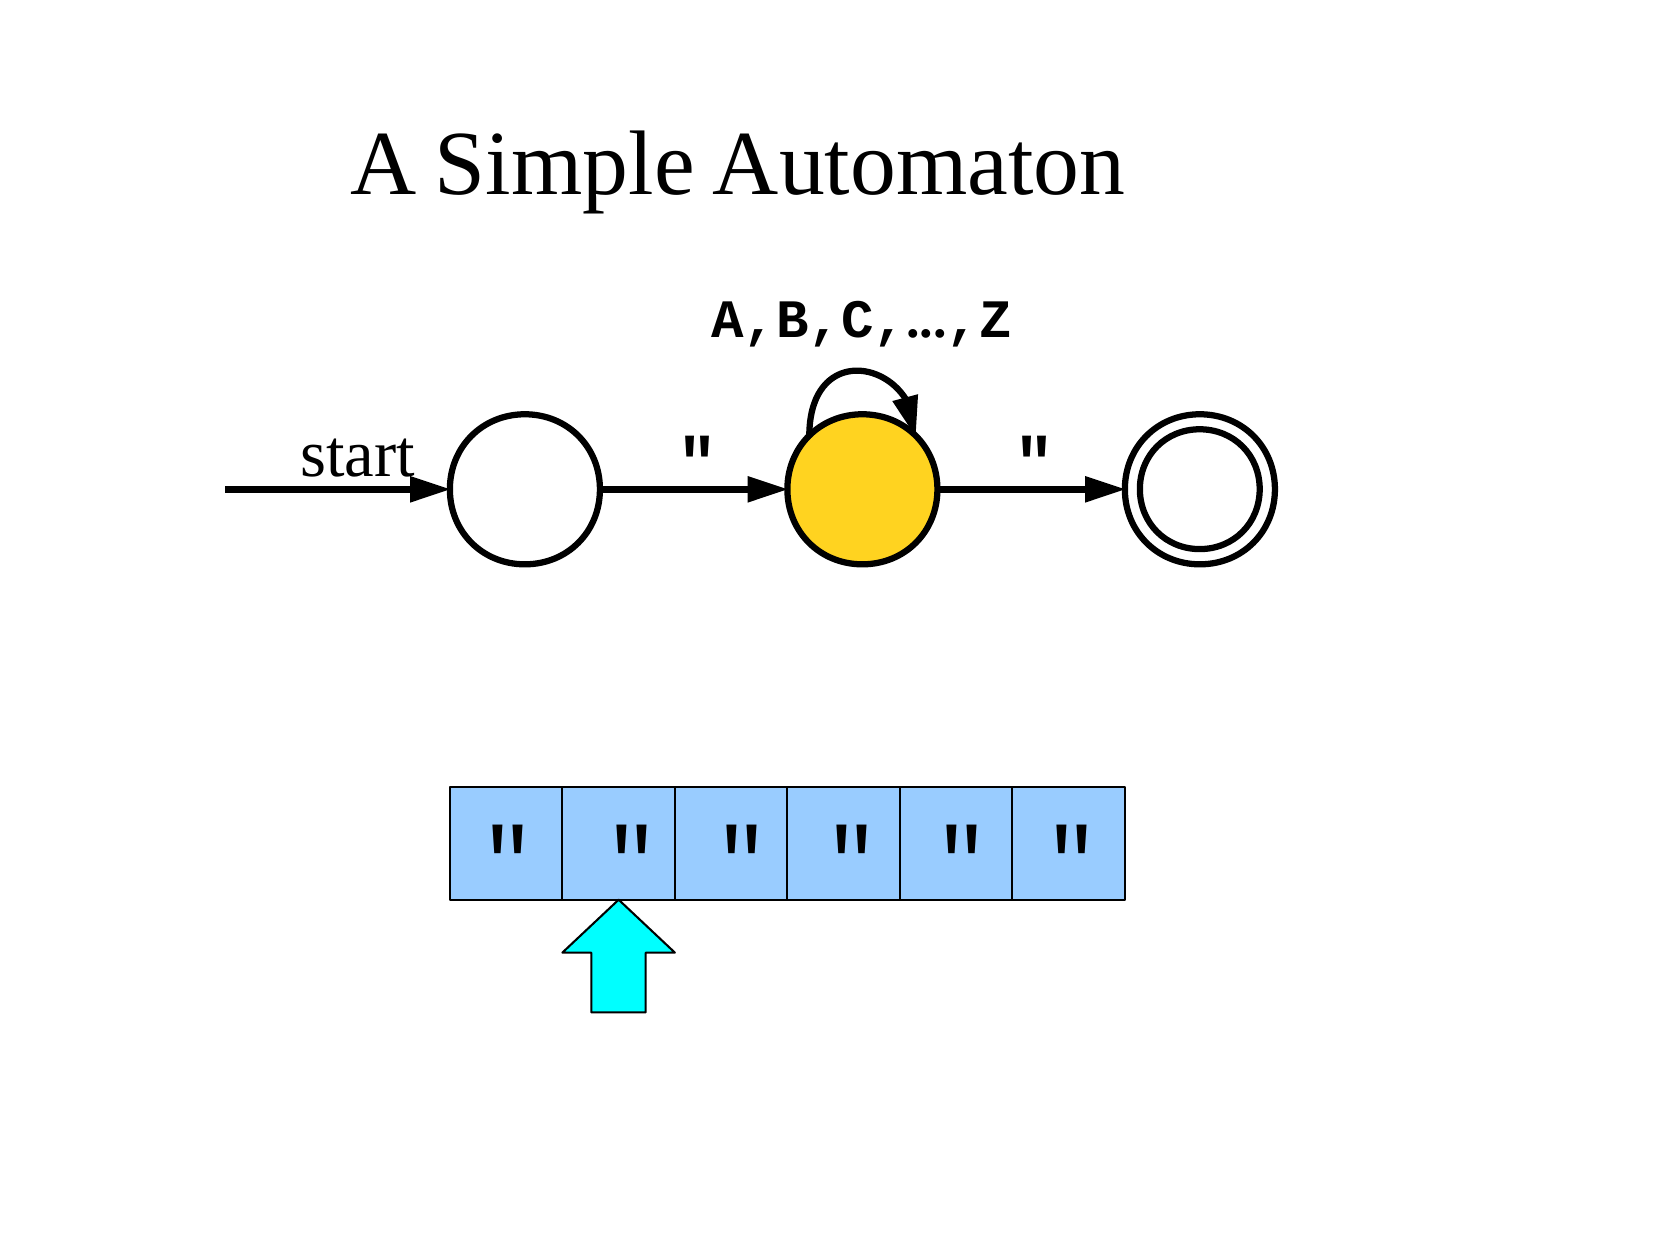

A Simple Automaton

	A,B,C,...,Z

"
"
start

"   " " " " "